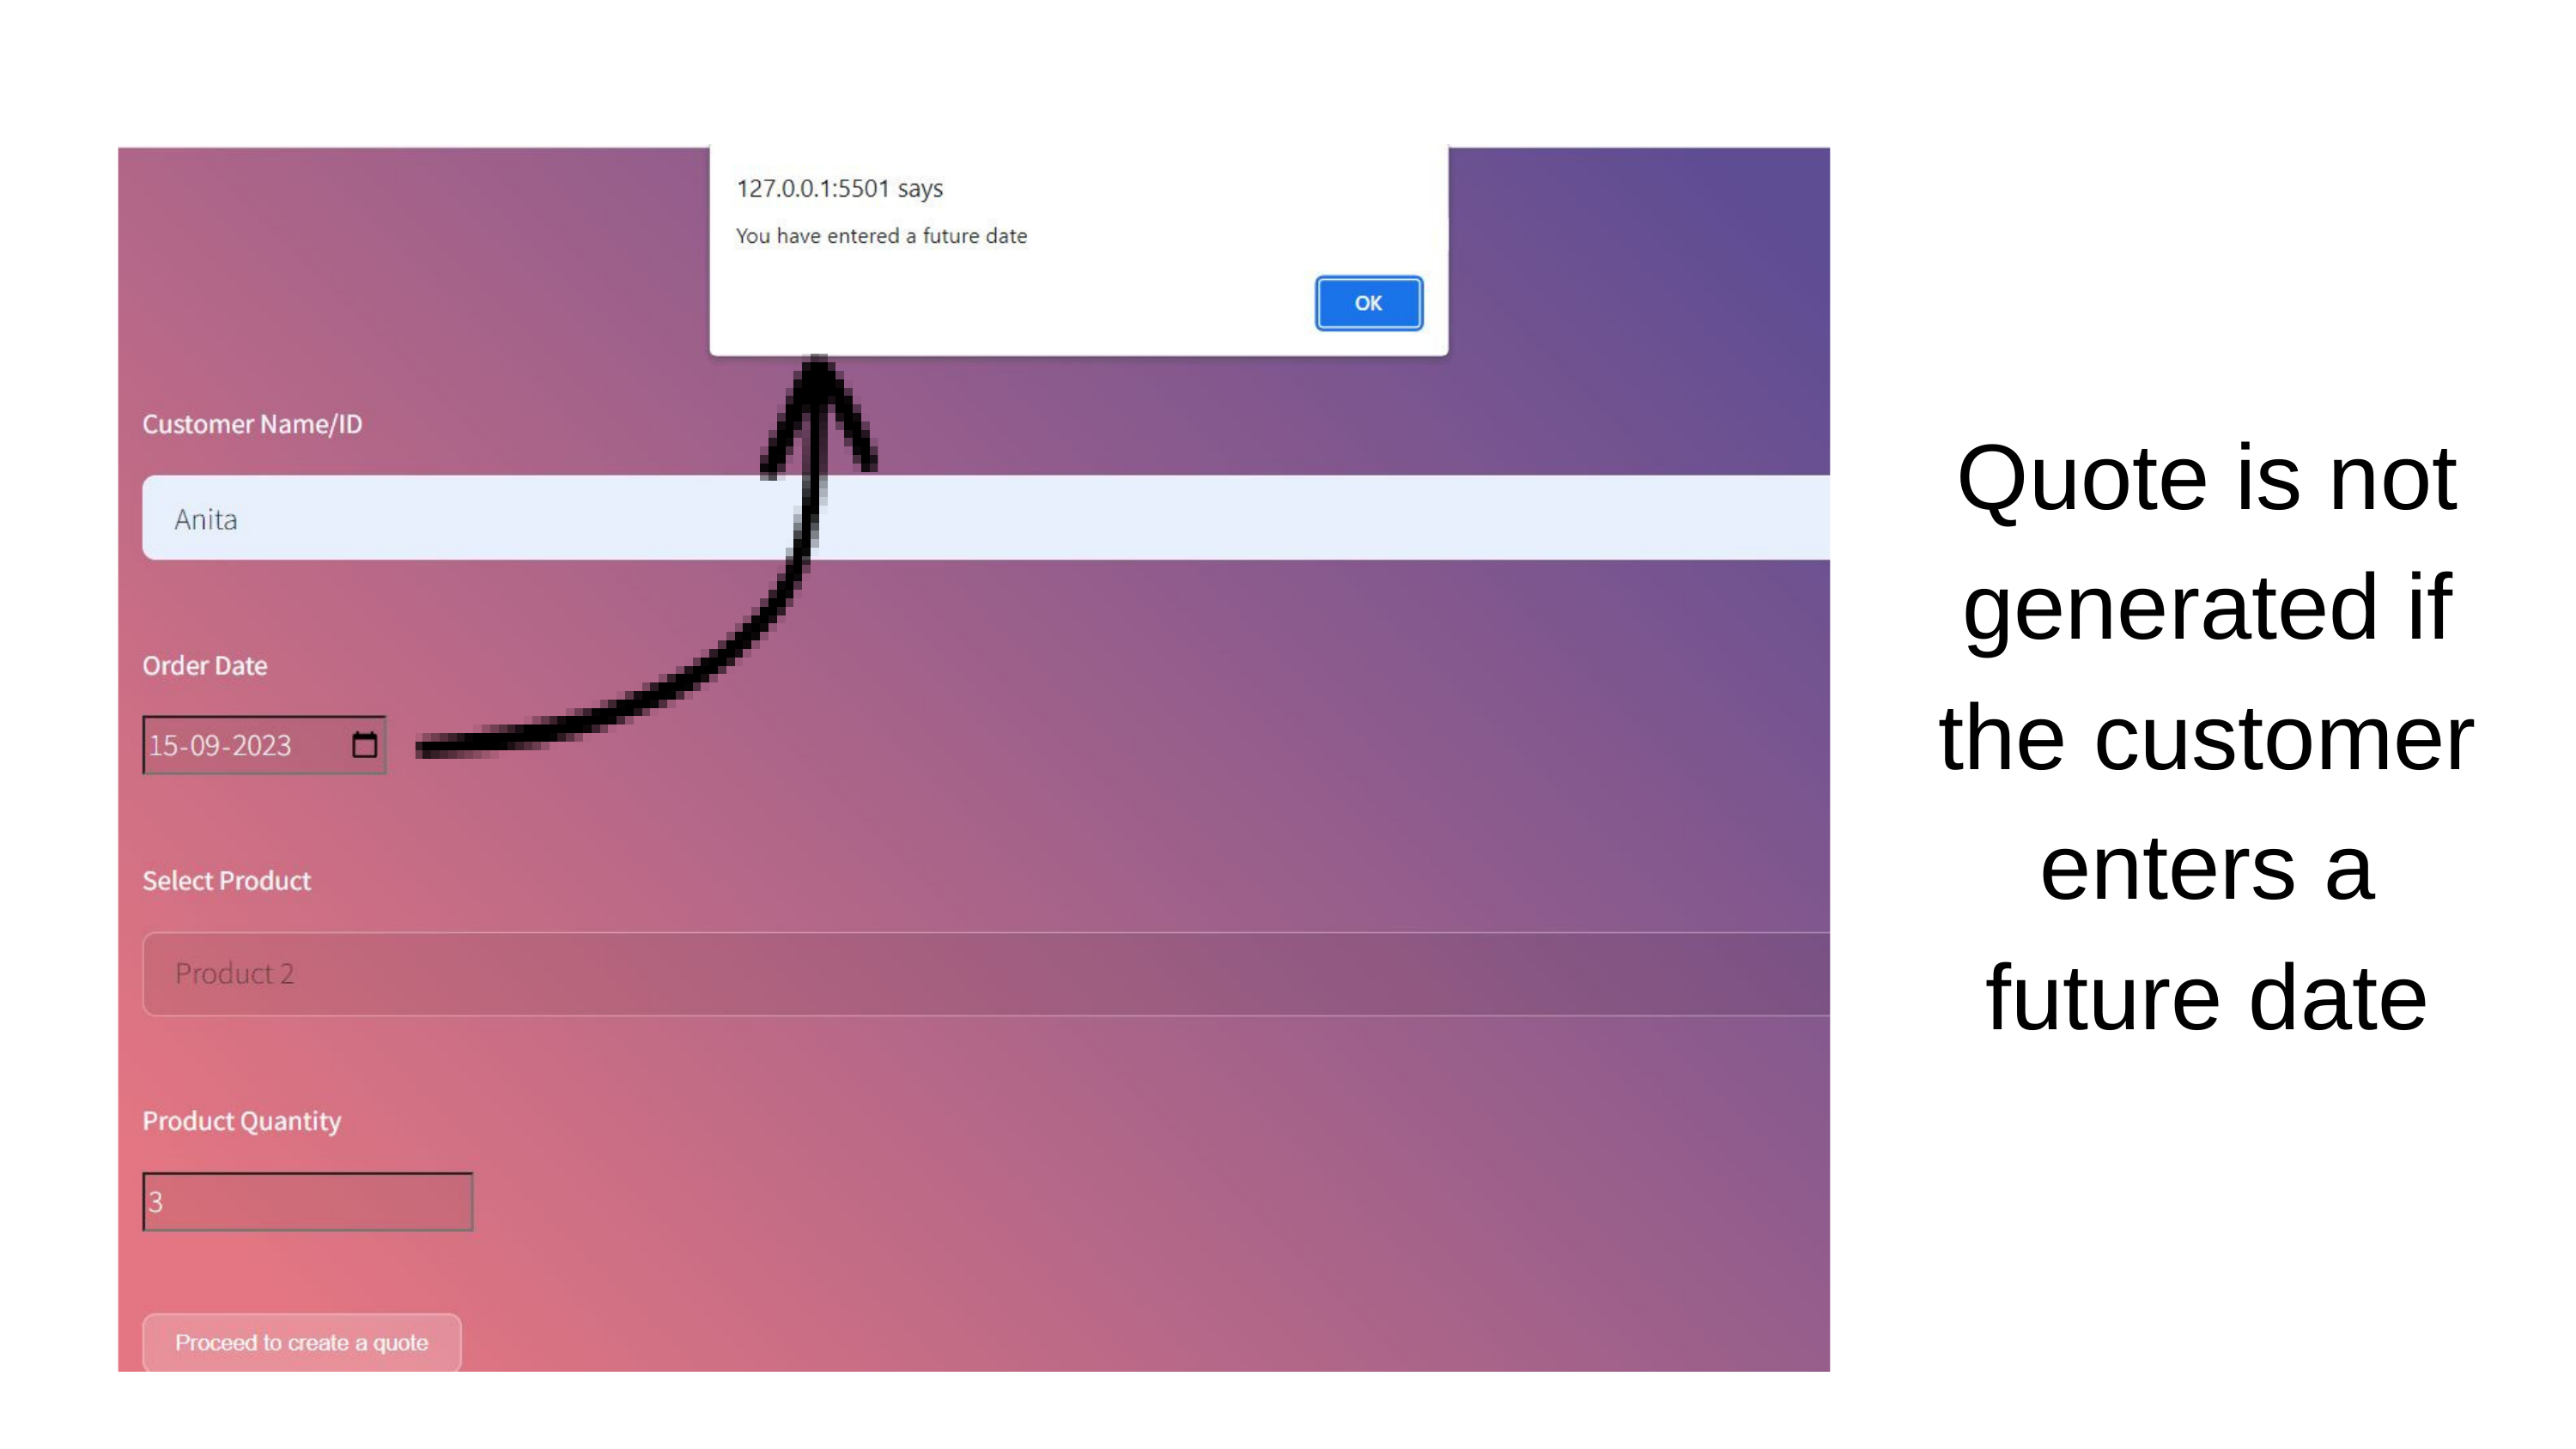

Quote is not generated if the customer enters a future date